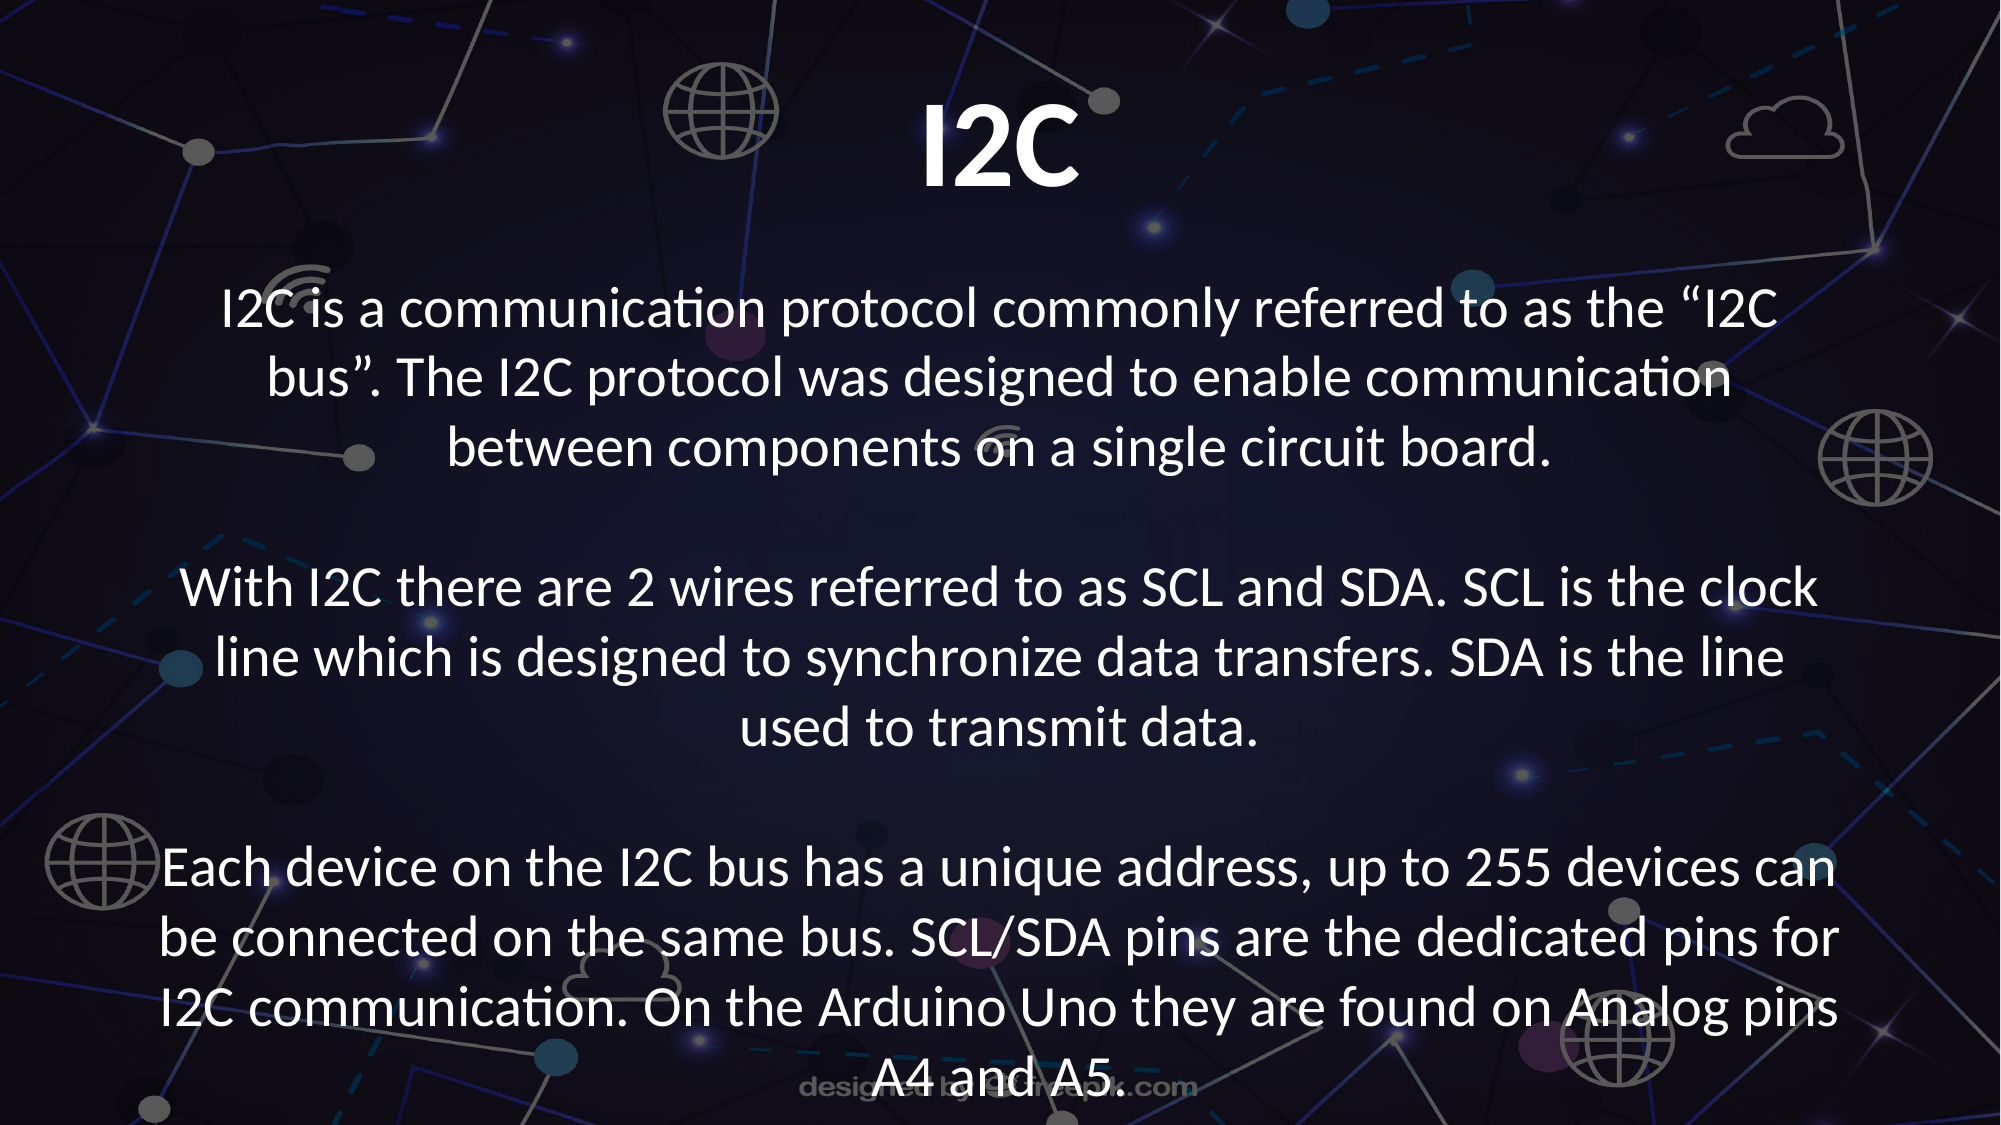

I2C
I2C is a communication protocol commonly referred to as the “I2C bus”. The I2C protocol was designed to enable communication between components on a single circuit board.

With I2C there are 2 wires referred to as SCL and SDA. SCL is the clock line which is designed to synchronize data transfers. SDA is the line used to transmit data.

Each device on the I2C bus has a unique address, up to 255 devices can be connected on the same bus. SCL/SDA pins are the dedicated pins for I2C communication. On the Arduino Uno they are found on Analog pins A4 and A5.